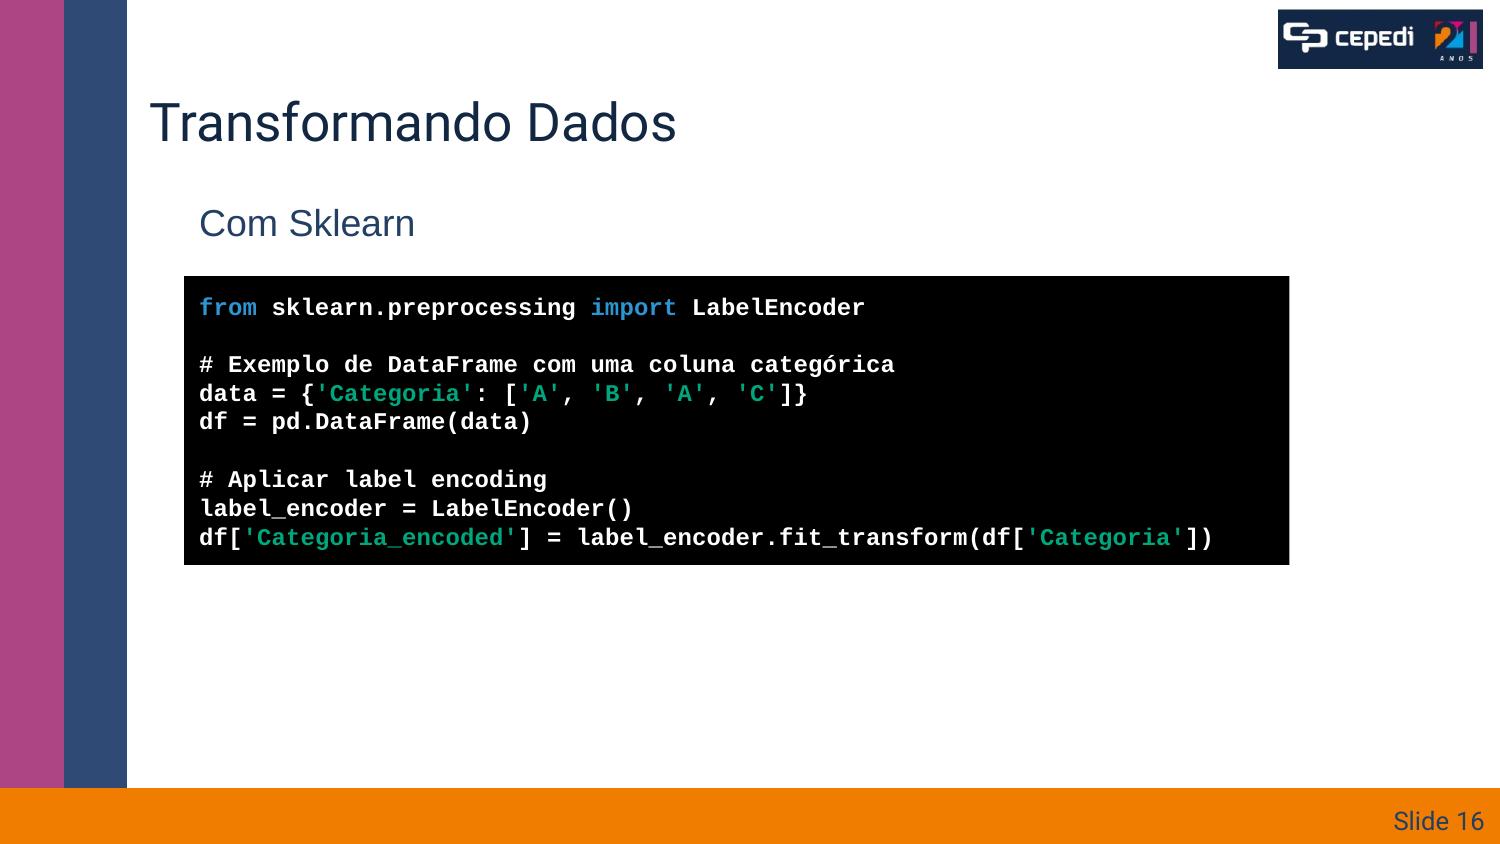

# Transformando Dados
Com Sklearn
from sklearn.preprocessing import LabelEncoder

# Exemplo de DataFrame com uma coluna categórica
data = {'Categoria': ['A', 'B', 'A', 'C']}
df = pd.DataFrame(data)

# Aplicar label encoding
label_encoder = LabelEncoder()
df['Categoria_encoded'] = label_encoder.fit_transform(df['Categoria'])

Slide 16